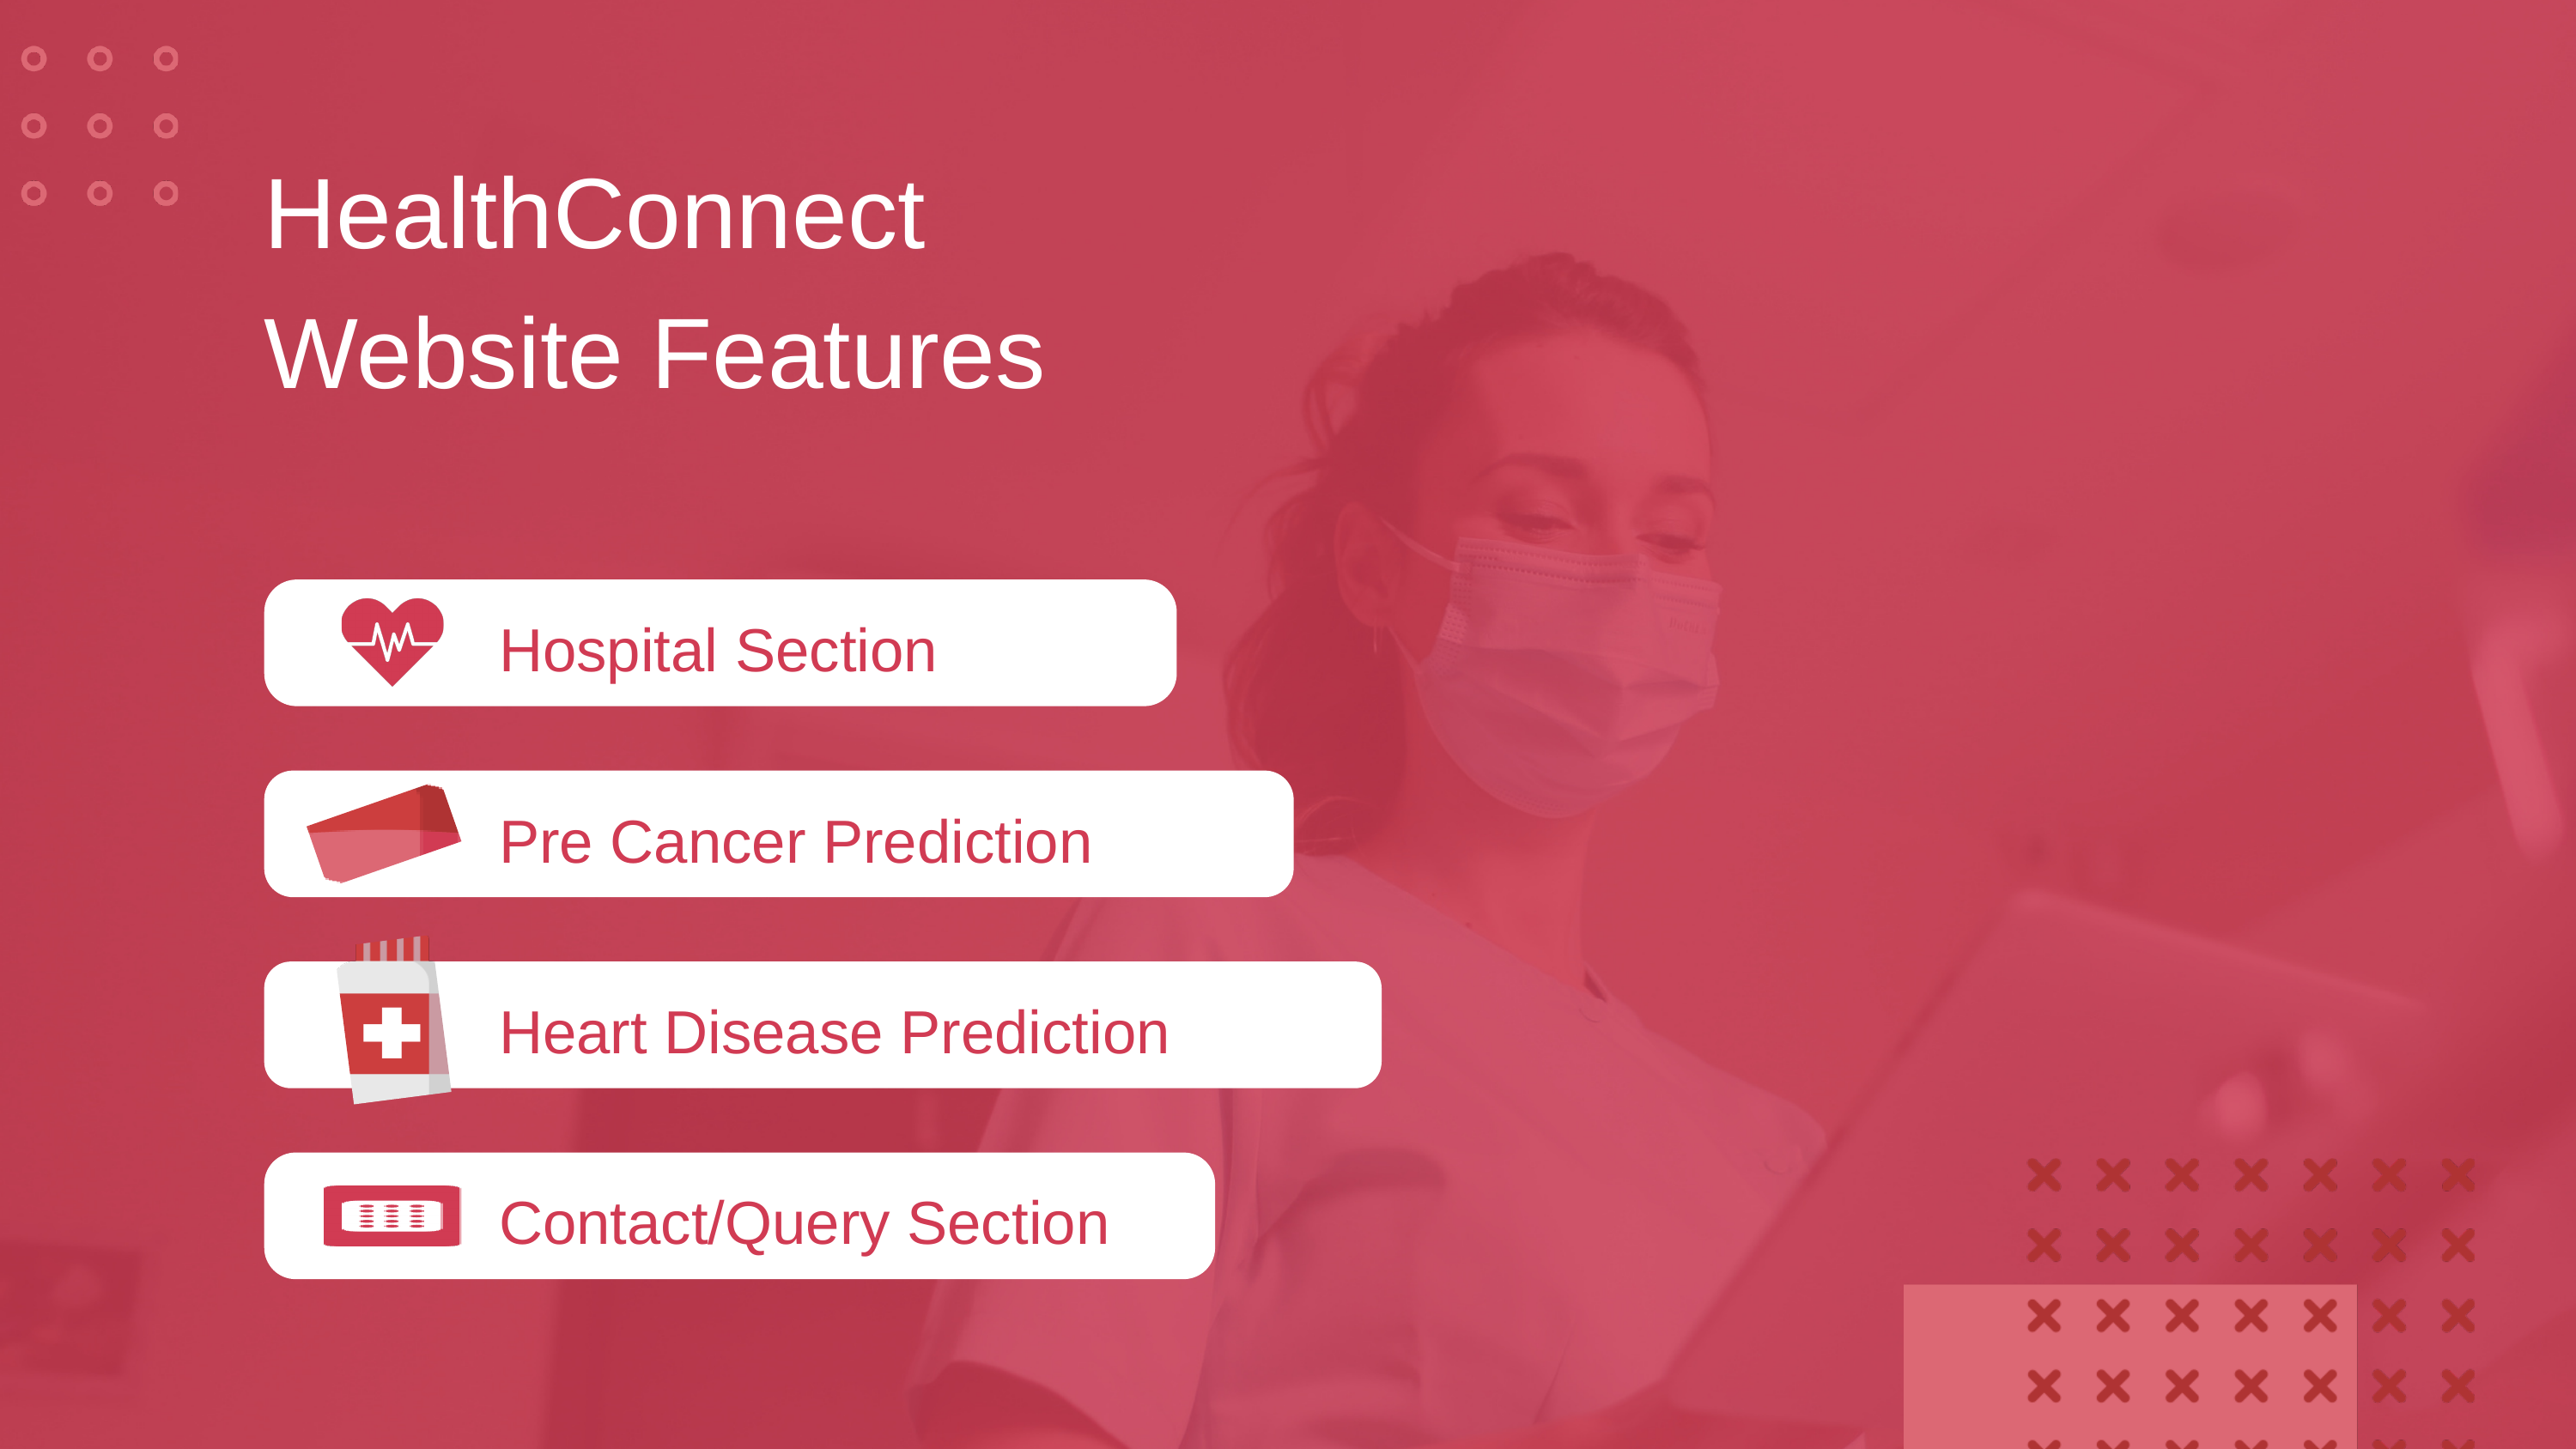

HealthConnect Website Features

Hospital Section

Pre Cancer Prediction

Heart Disease Prediction

Contact/Query Section